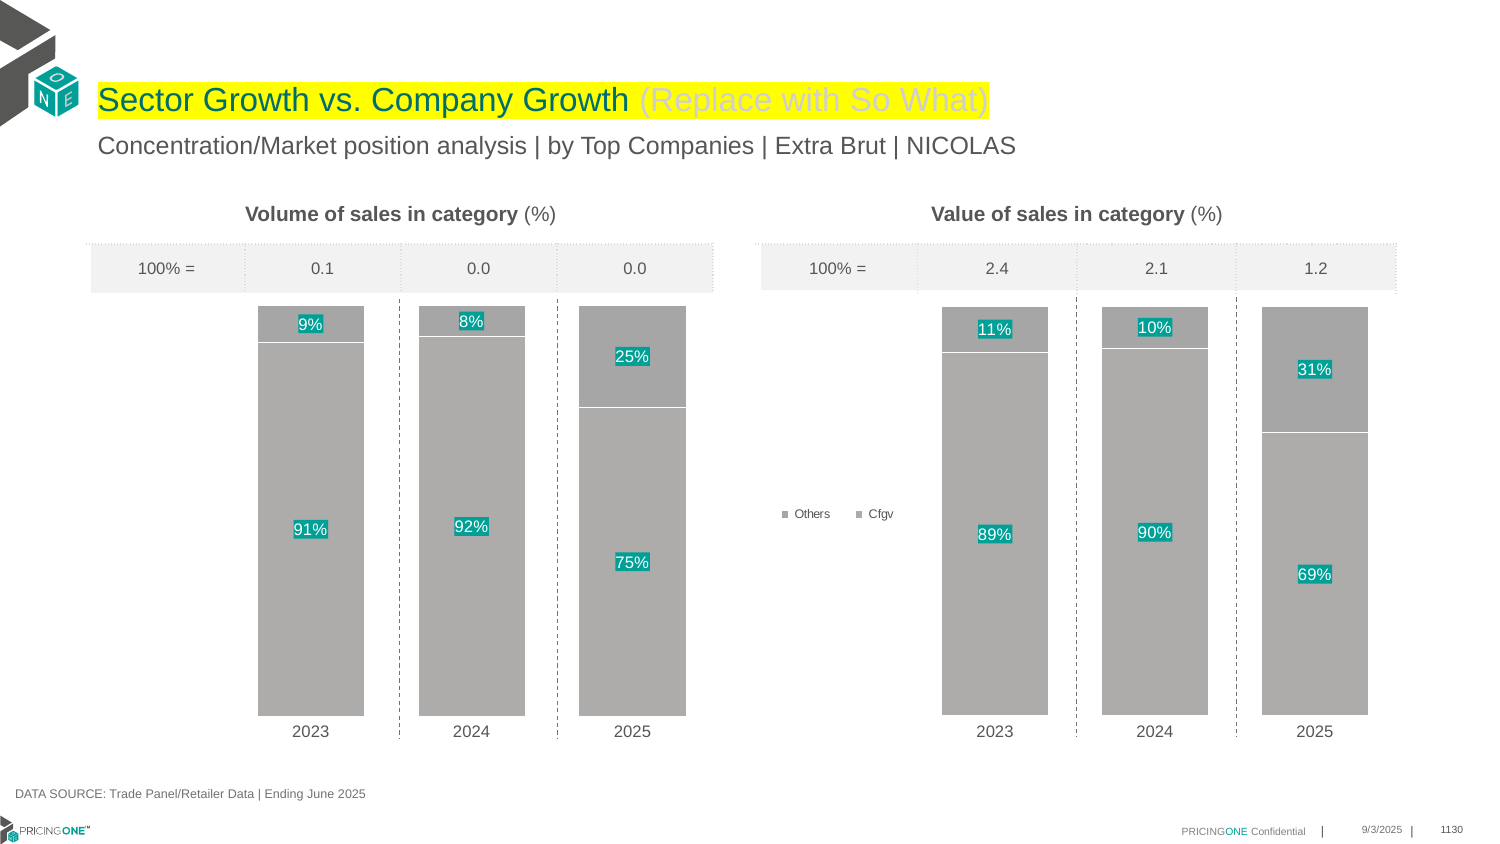

# Sector Growth vs. Company Growth (Replace with So What)
Concentration/Market position analysis | by Top Companies | Extra Brut | NICOLAS
| Volume of sales in category (%) |  |  |  |
| --- | --- | --- | --- |
| 100% = | 0.1 | 0.0 | 0.0 |
| Value of sales in category (%) |  |  |  |
| --- | --- | --- | --- |
| 100% = | 2.4 | 2.1 | 1.2 |

### Chart

| Category | Cfgv | Others |
|---|---|---|
| 2023 | 0.9104338722810282 | 0.08956612771897174 |
| 2024 | 0.9237196441452272 | 0.07628035585477277 |
| 2025 | 0.7517619718846432 | 0.24823802811535678 |

### Chart

| Category | Cfgv | Others |
|---|---|---|
| 2023 | 0.8877897805155434 | 0.11221021948445666 |
| 2024 | 0.8964755668789083 | 0.10352443312109173 |
| 2025 | 0.6913024203830148 | 0.30869757961698524 |
DATA SOURCE: Trade Panel/Retailer Data | Ending June 2025

9/3/2025
1130